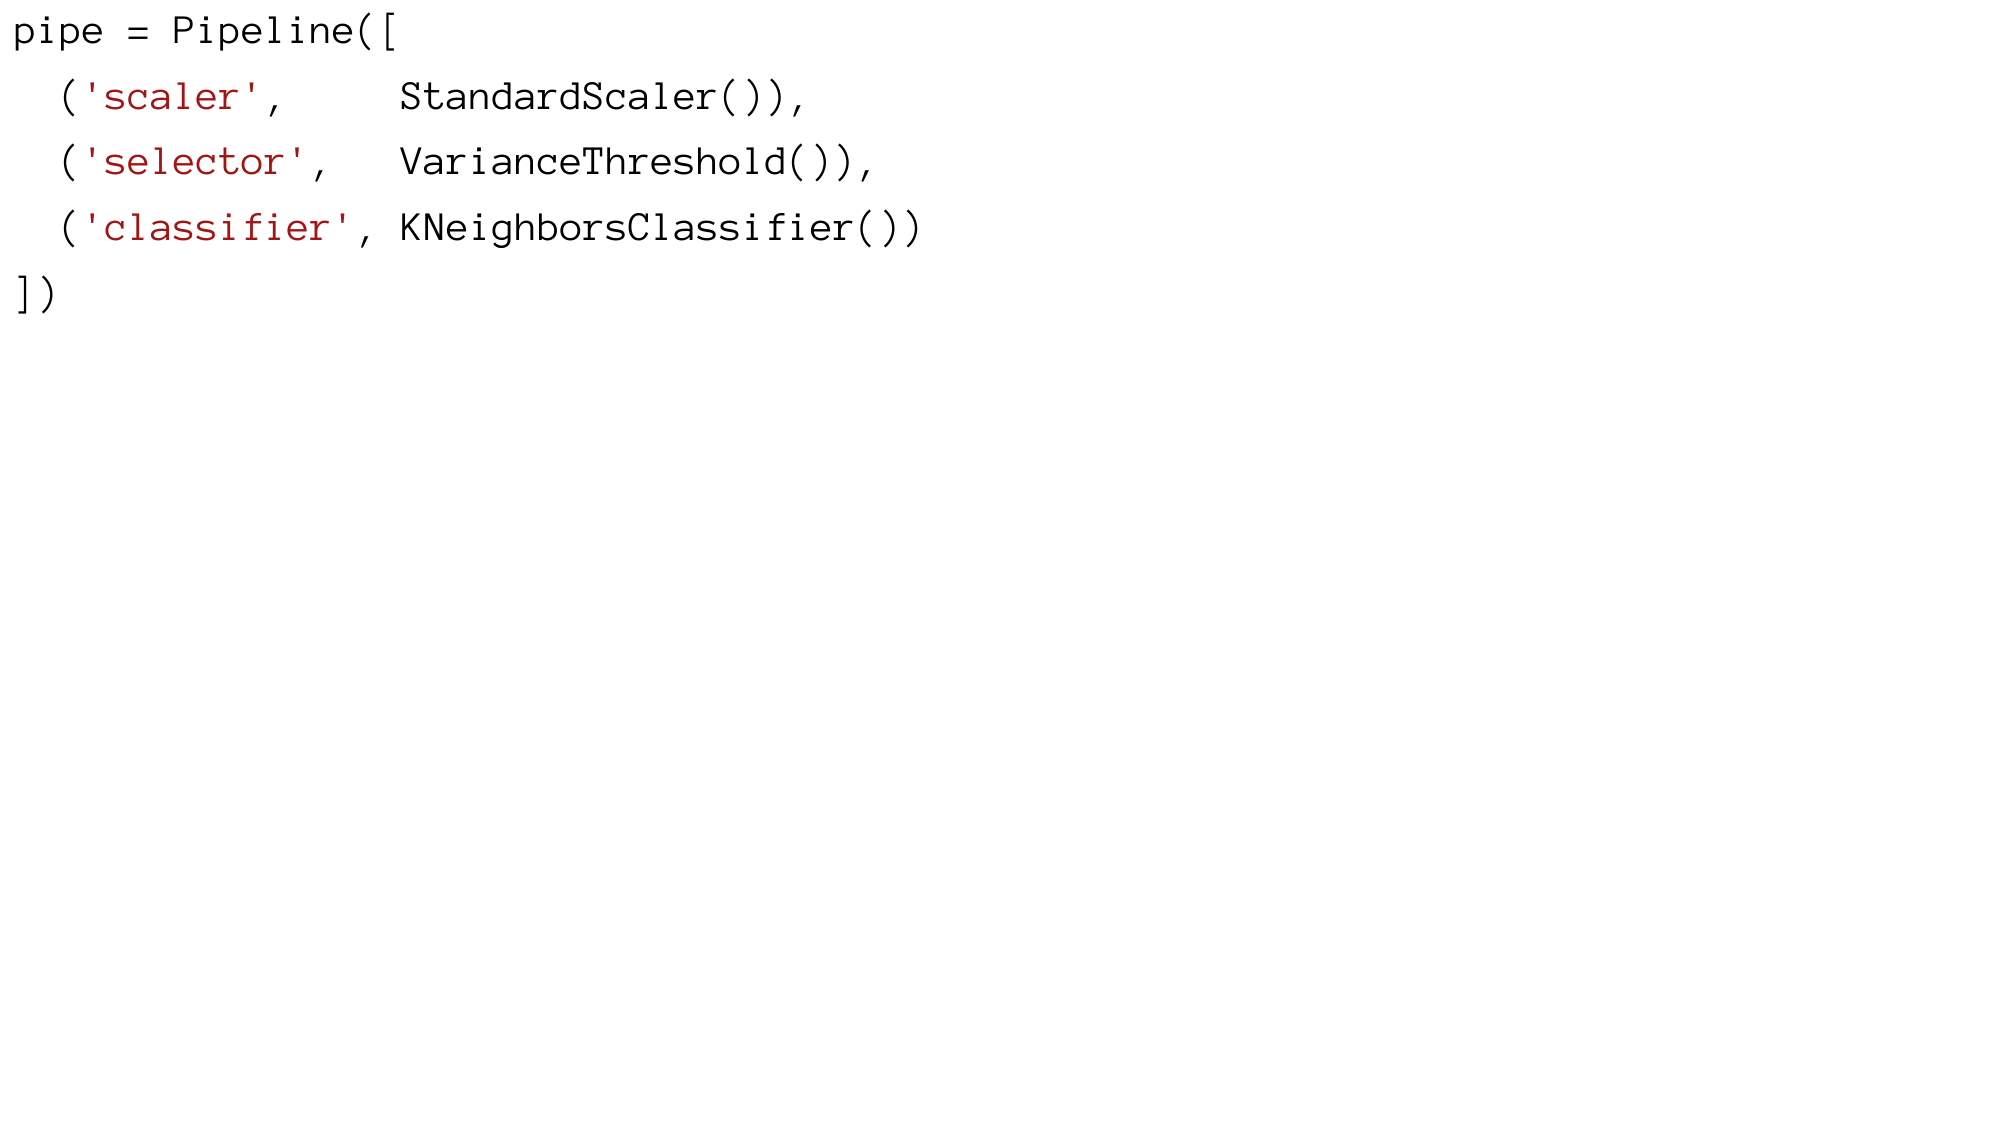

pipe = Pipeline([
  ('scaler',     StandardScaler()),
  ('selector',   VarianceThreshold()),
  ('classifier', KNeighborsClassifier())
])